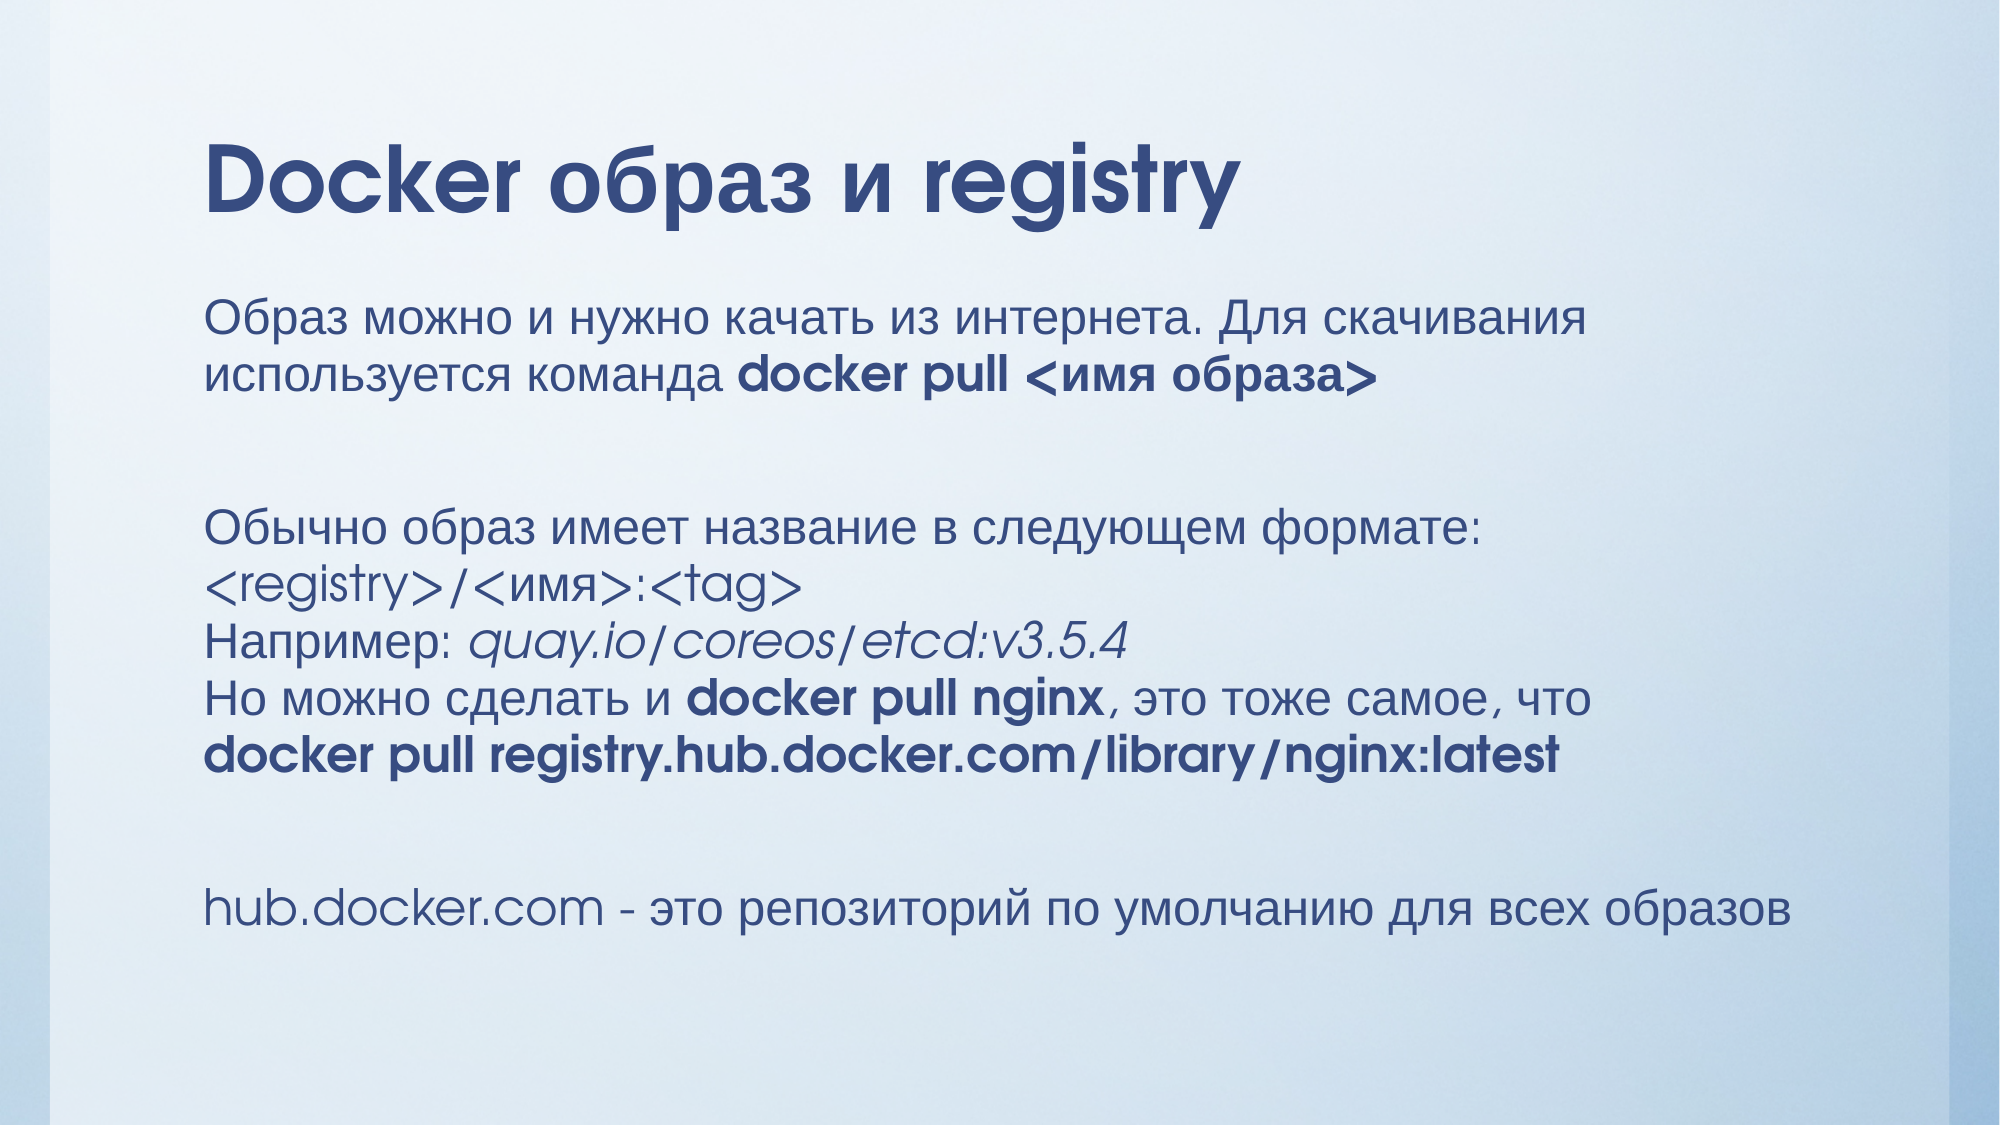

# Docker образ и registry
Образ можно и нужно качать из интернета. Для скачивания используется команда docker pull <имя образа>
Обычно образ имеет название в следующем формате:
<registry>/<имя>:<tag>
Например: quay.io/coreos/etcd:v3.5.4
Но можно сделать и docker pull nginx, это тоже самое, что
docker pull registry.hub.docker.com/library/nginx:latest
hub.docker.com - это репозиторий по умолчанию для всех образов